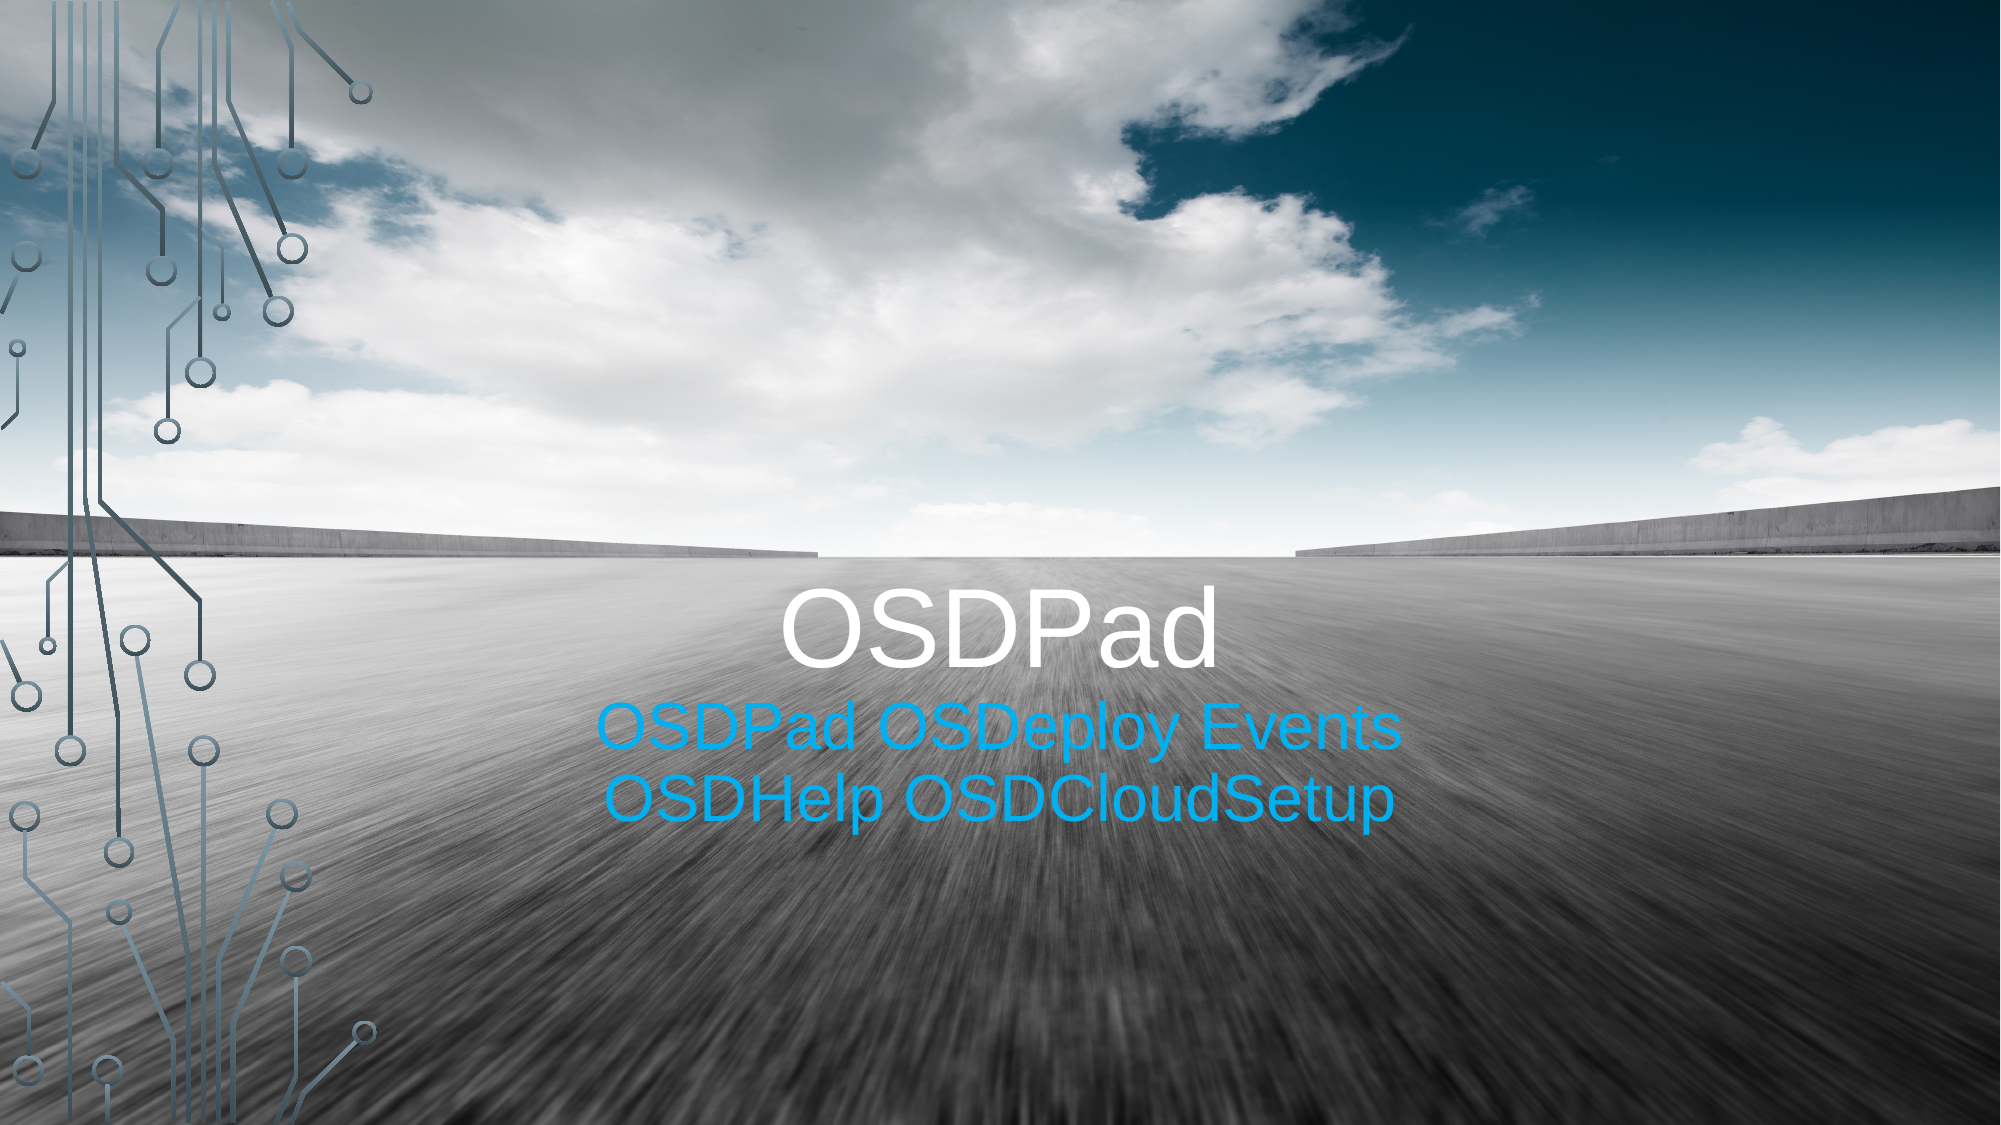

# OSDPad OSDPad OSDeploy Events OSDHelp OSDCloudSetup